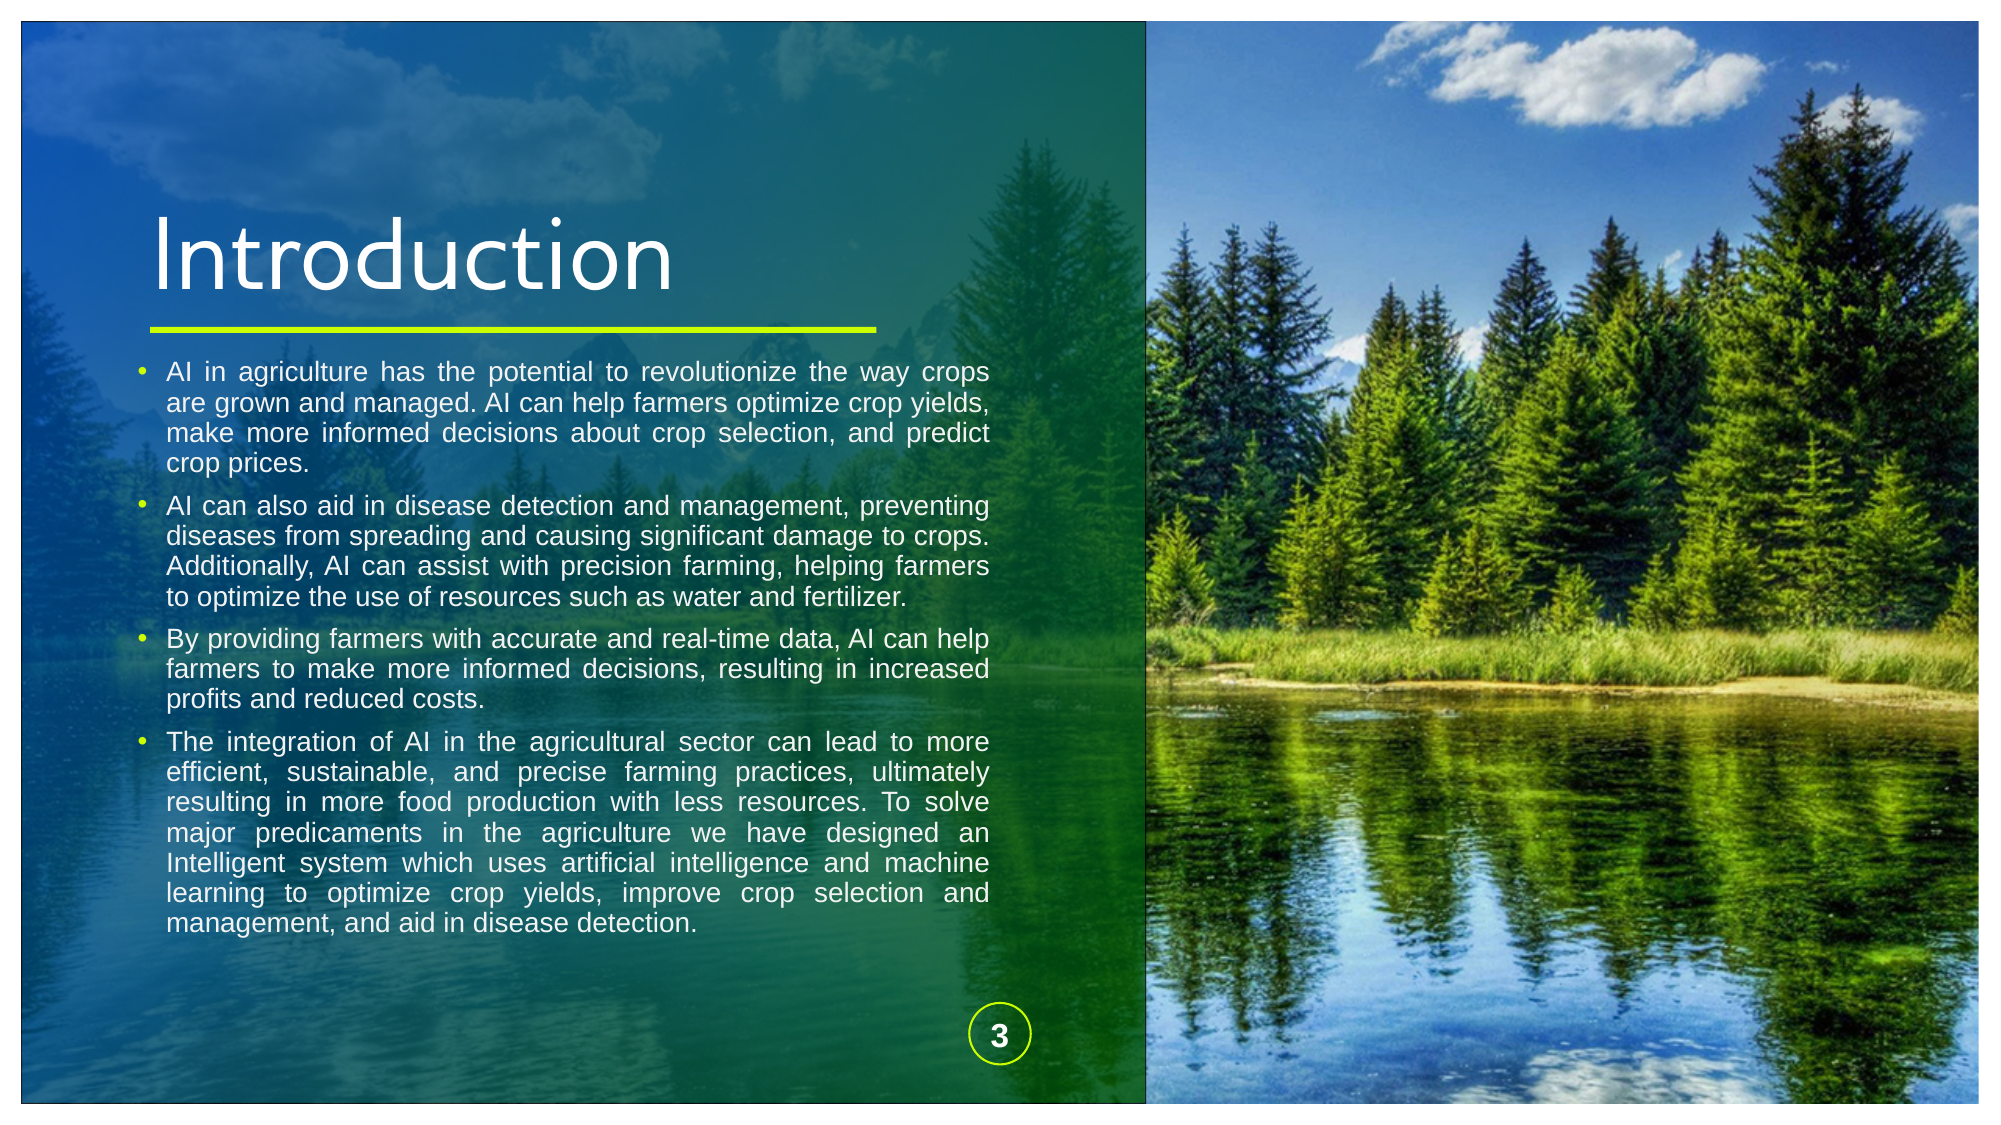

# Introduction
AI in agriculture has the potential to revolutionize the way crops are grown and managed. AI can help farmers optimize crop yields, make more informed decisions about crop selection, and predict crop prices.
AI can also aid in disease detection and management, preventing diseases from spreading and causing significant damage to crops. Additionally, AI can assist with precision farming, helping farmers to optimize the use of resources such as water and fertilizer.
By providing farmers with accurate and real-time data, AI can help farmers to make more informed decisions, resulting in increased profits and reduced costs.
The integration of AI in the agricultural sector can lead to more efficient, sustainable, and precise farming practices, ultimately resulting in more food production with less resources. To solve major predicaments in the agriculture we have designed an Intelligent system which uses artificial intelligence and machine learning to optimize crop yields, improve crop selection and management, and aid in disease detection.
3